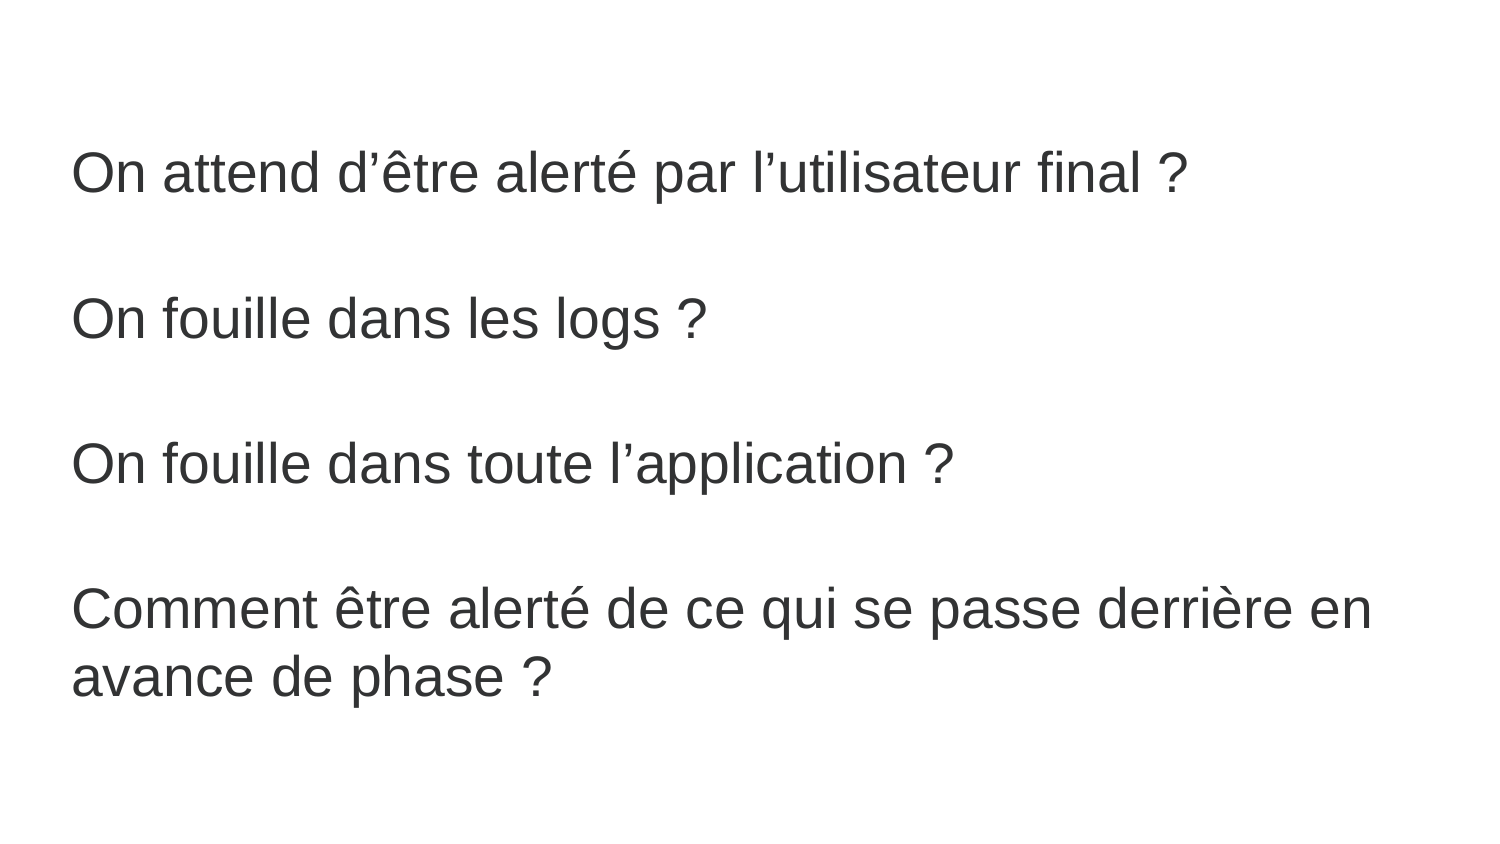

On attend d’être alerté par l’utilisateur final ?

On fouille dans les logs ?

On fouille dans toute l’application ?

Comment être alerté de ce qui se passe derrière en avance de phase ?